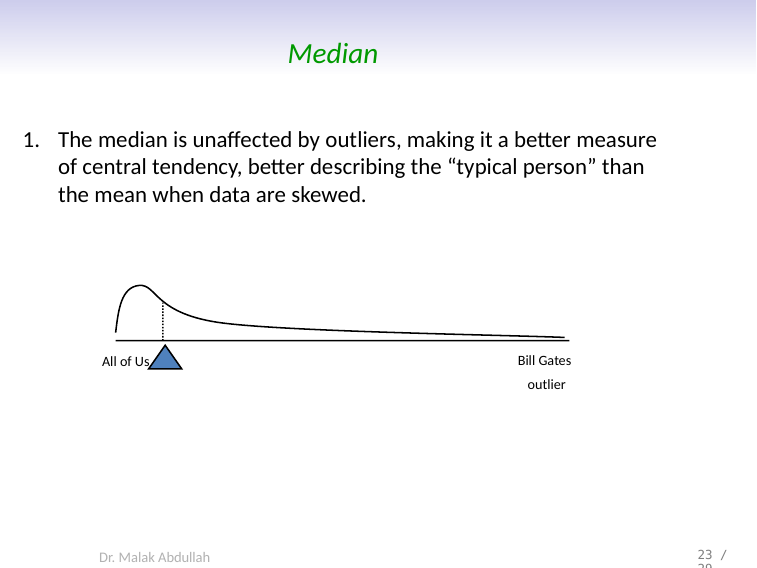

# Median
The median is unaffected by outliers, making it a better measure of central tendency, better describing the “typical person” than the mean when data are skewed.

Bill Gates
   outlier

All of Us
Dr. Malak Abdullah
23 / 29